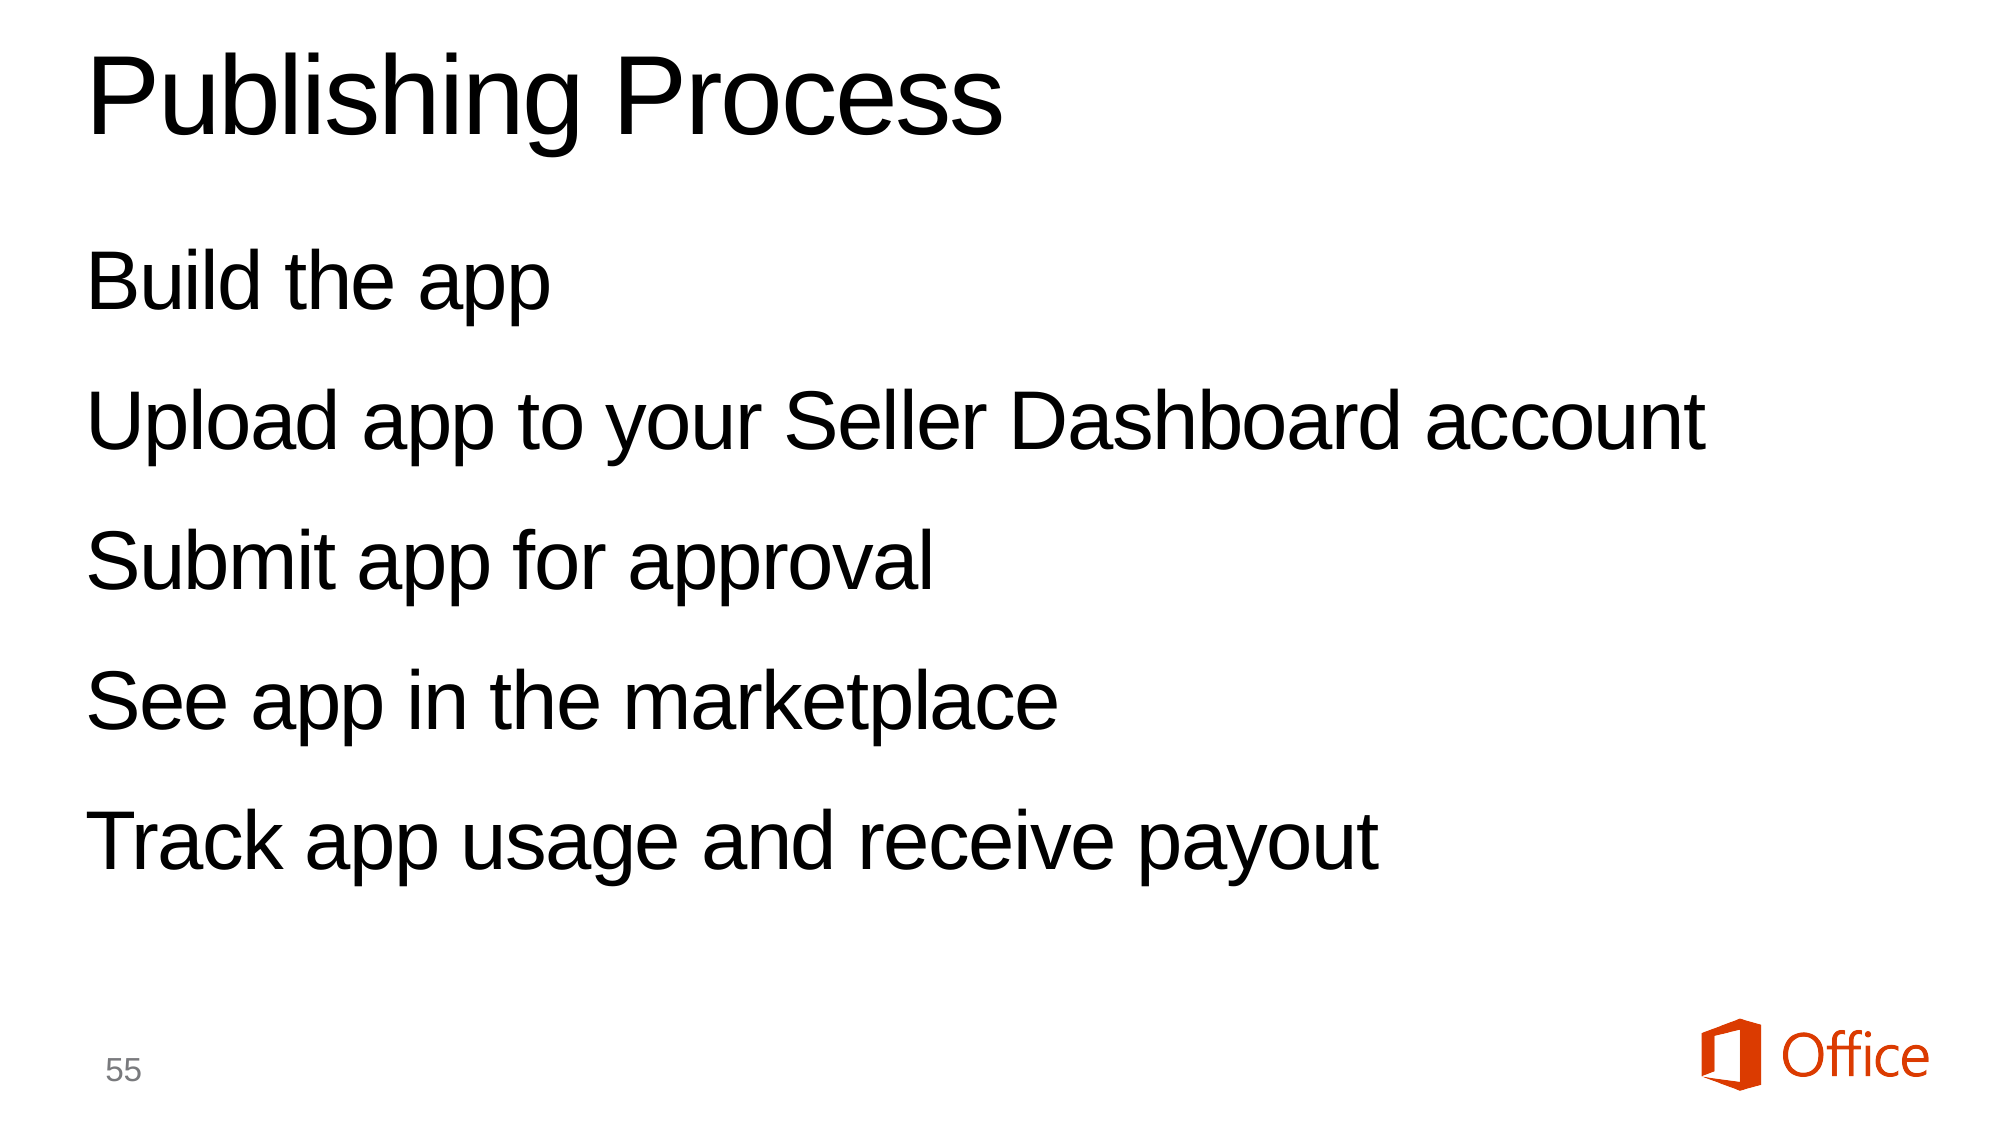

# Publishing Process
Build the app
Upload app to your Seller Dashboard account
Submit app for approval
See app in the marketplace
Track app usage and receive payout
55